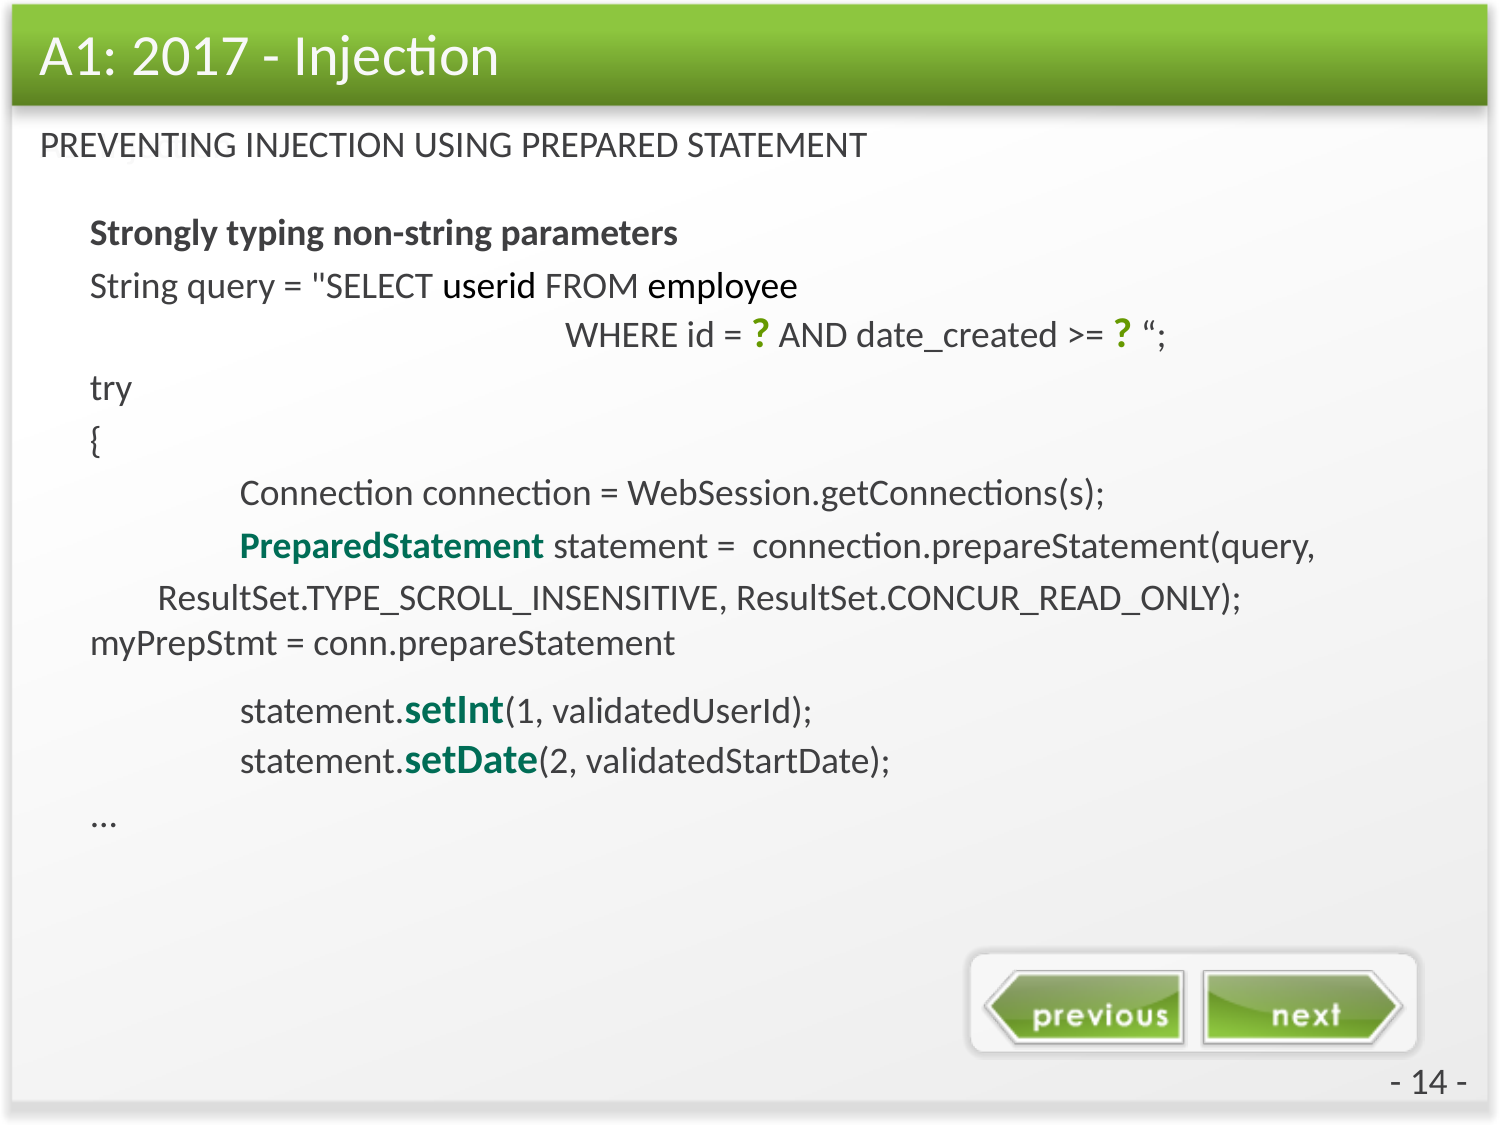

# A1: 2017 - Injection
PREVENTING INJECTION USING PREPARED STATEMENT
A1: Injection
Strongly typing non-string parameters
String query = "SELECT userid FROM employee
			   WHERE id = ? AND date_created >= ? “;
try
{
	Connection connection = WebSession.getConnections(s);
	PreparedStatement statement =  connection.prepareStatement(query,
        ResultSet.TYPE_SCROLL_INSENSITIVE, ResultSet.CONCUR_READ_ONLY); 	myPrepStmt = conn.prepareStatement
	statement.setInt(1, validatedUserId);
	statement.setDate(2, validatedStartDate);
...
- 14 -